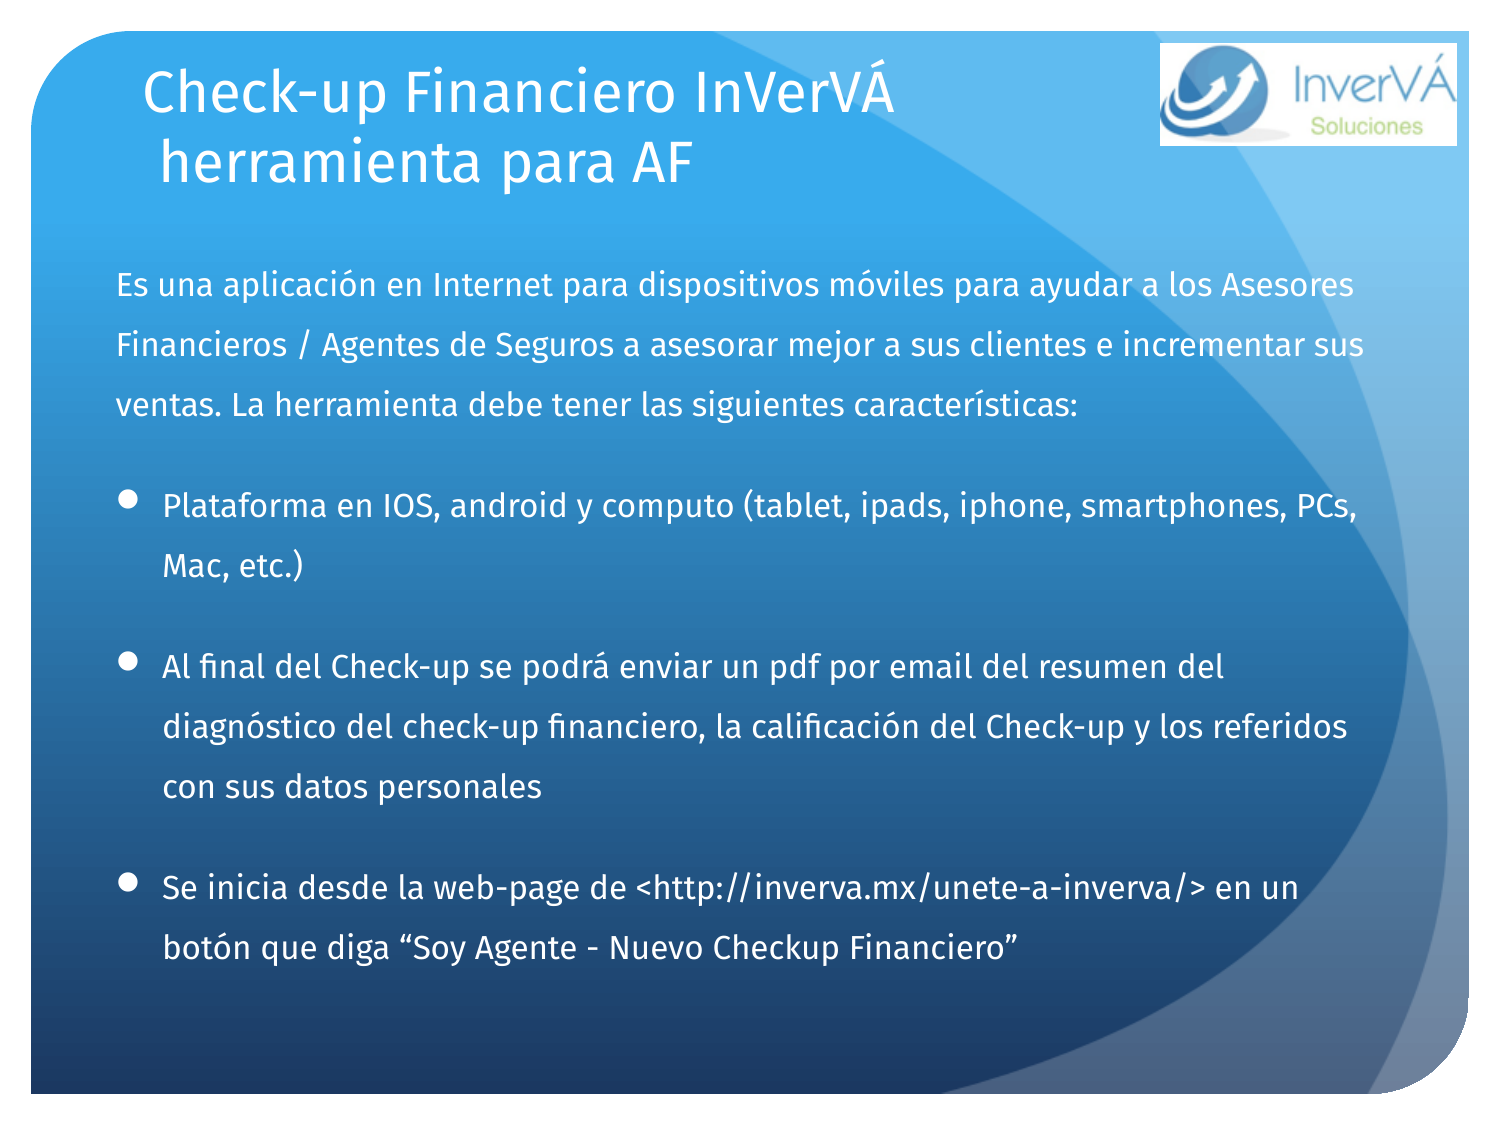

# Check-up Financiero InVerVÁ herramienta para AF
Es una aplicación en Internet para dispositivos móviles para ayudar a los Asesores Financieros / Agentes de Seguros a asesorar mejor a sus clientes e incrementar sus ventas. La herramienta debe tener las siguientes características:
Plataforma en IOS, android y computo (tablet, ipads, iphone, smartphones, PCs, Mac, etc.)
Al final del Check-up se podrá enviar un pdf por email del resumen del diagnóstico del check-up financiero, la calificación del Check-up y los referidos con sus datos personales
Se inicia desde la web-page de <http://inverva.mx/unete-a-inverva/> en un botón que diga “Soy Agente - Nuevo Checkup Financiero”